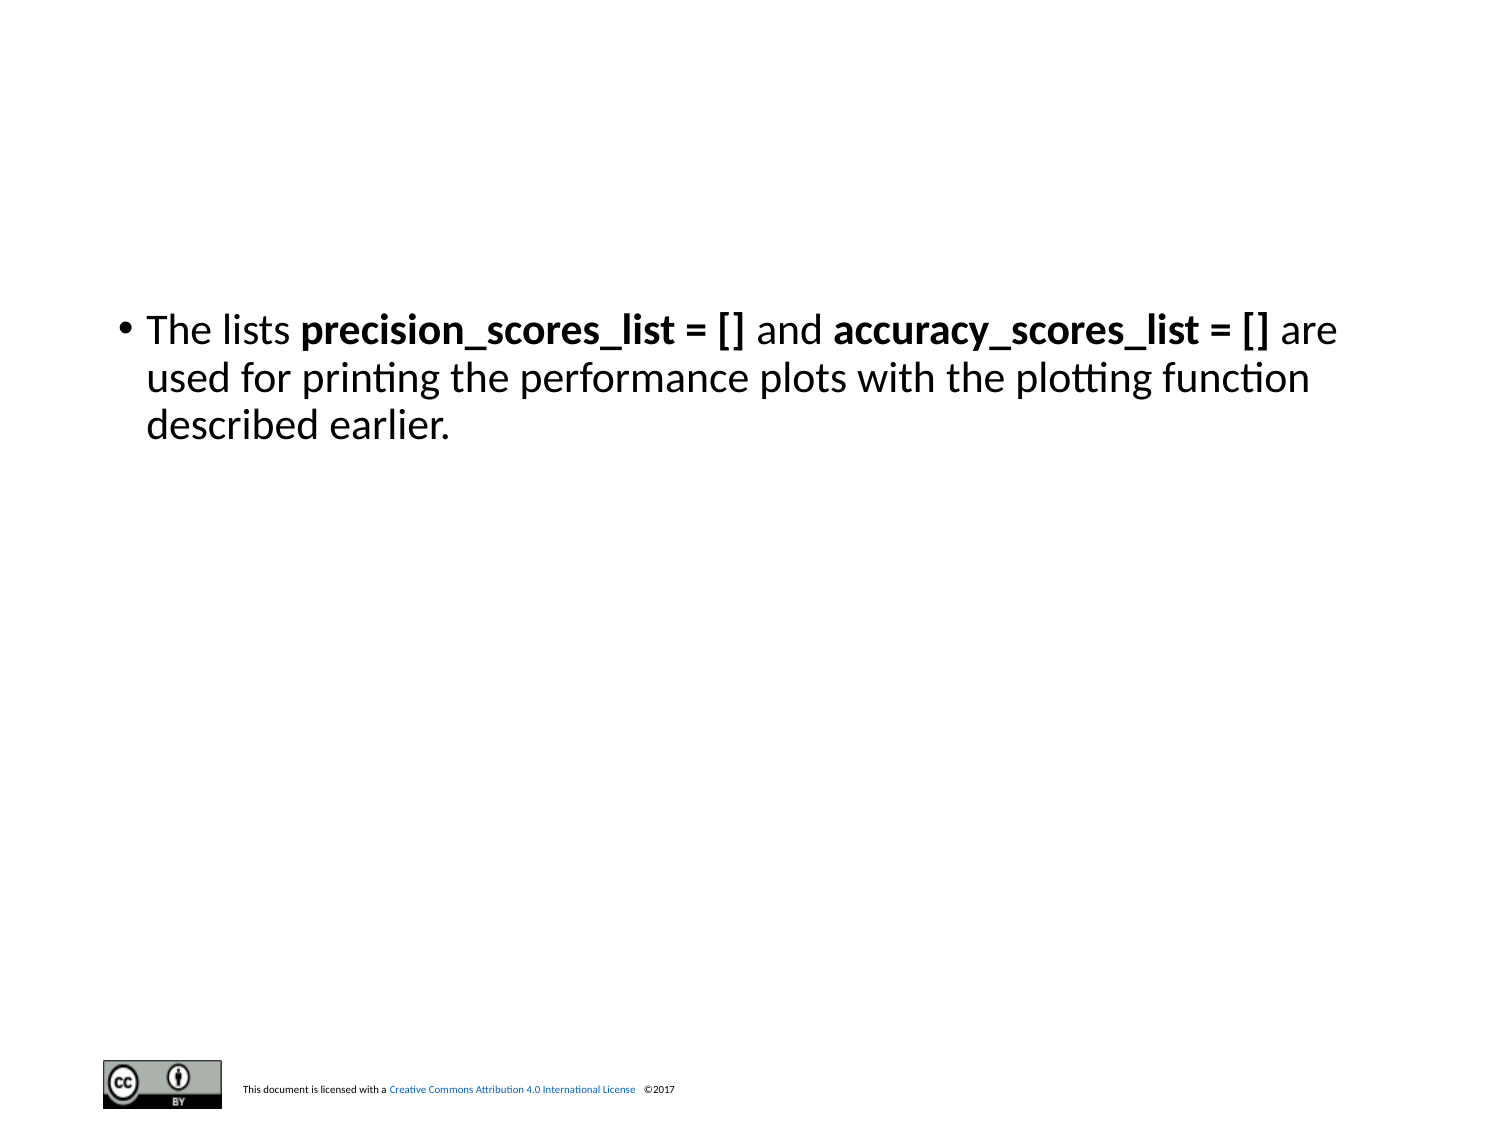

#
The lists precision_scores_list = [] and accuracy_scores_list = [] are used for printing the performance plots with the plotting function described earlier.